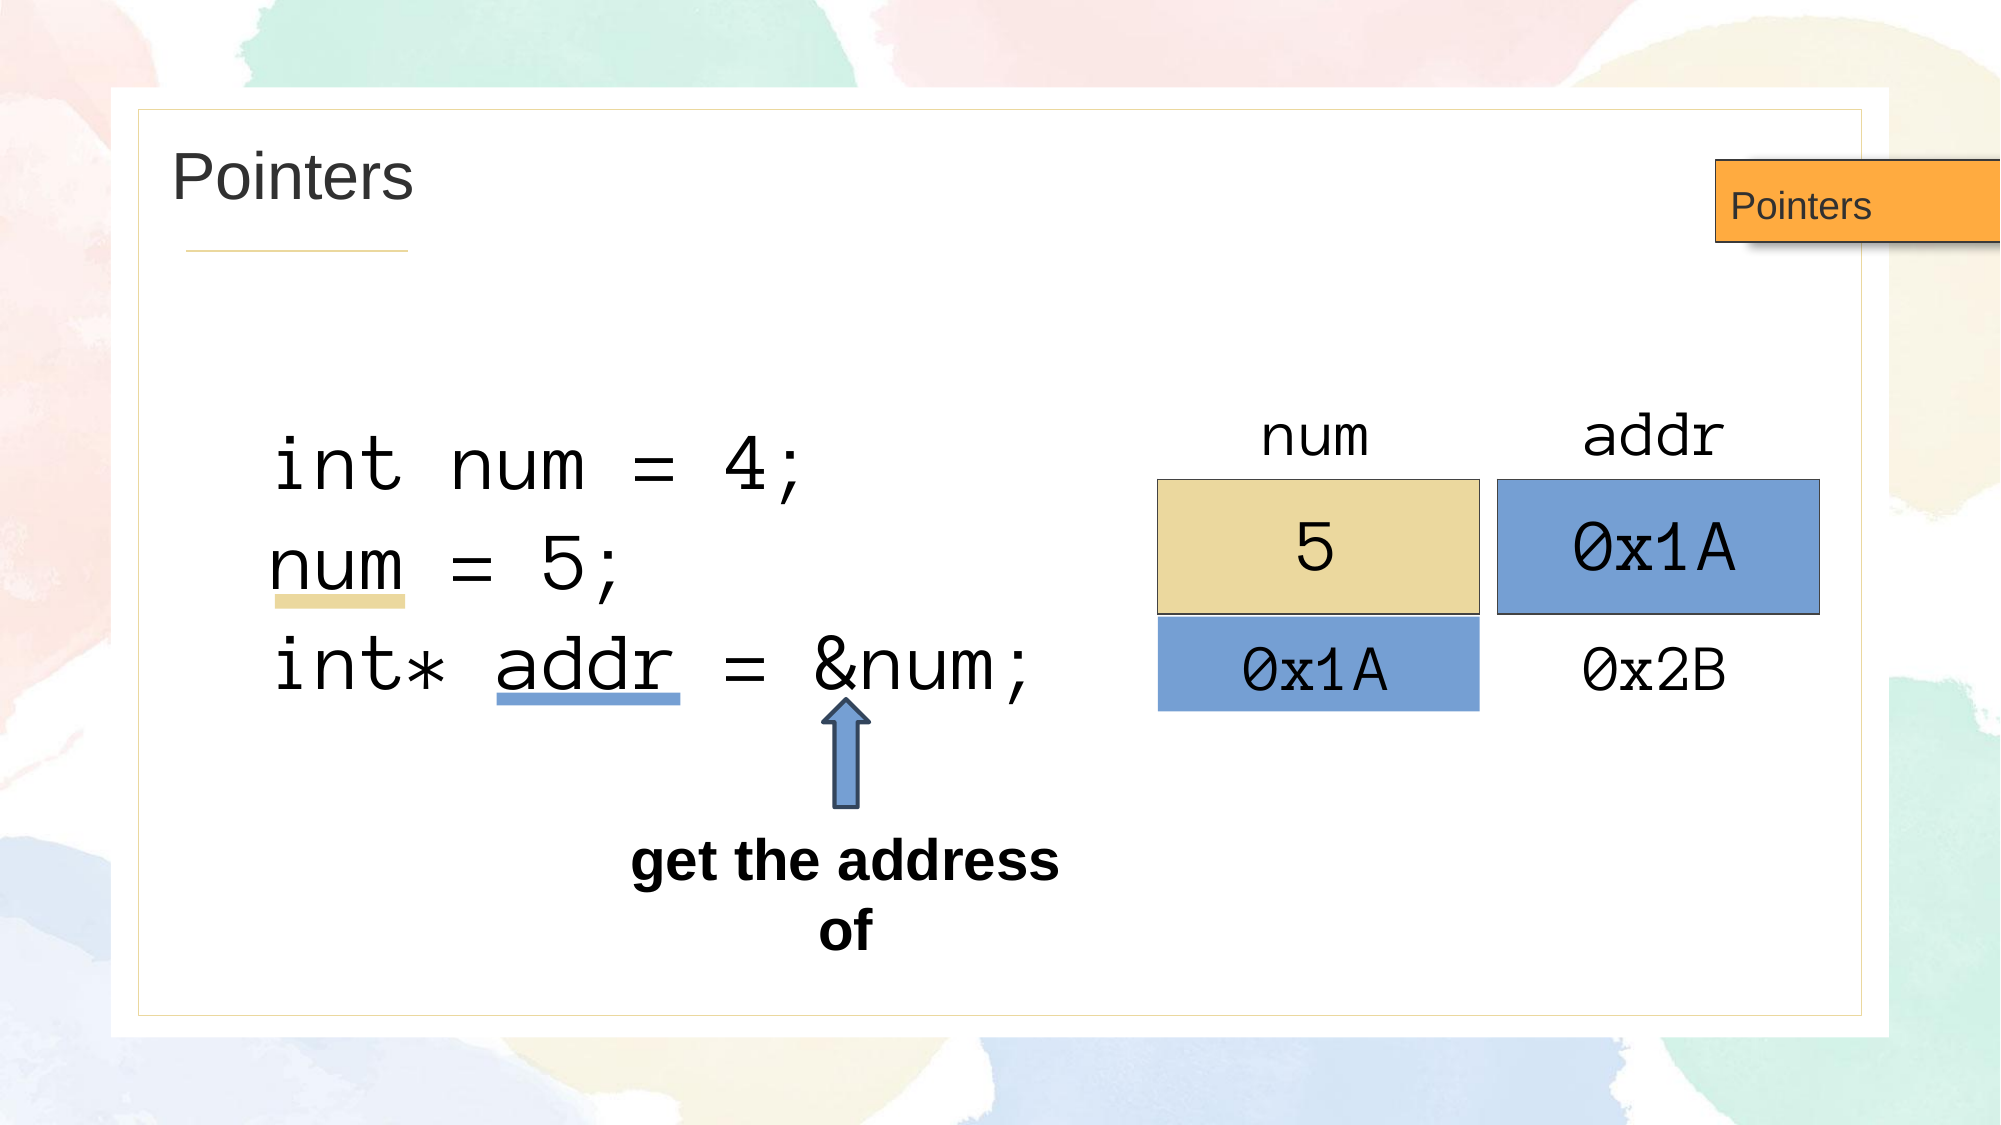

# Pointers
Pointers
num
addr
int num = 4;
num = 5;
int* addr = &num;
| 5 |
| --- |
| 0x1A |
| --- |

0x1A
0x2B

get the address of